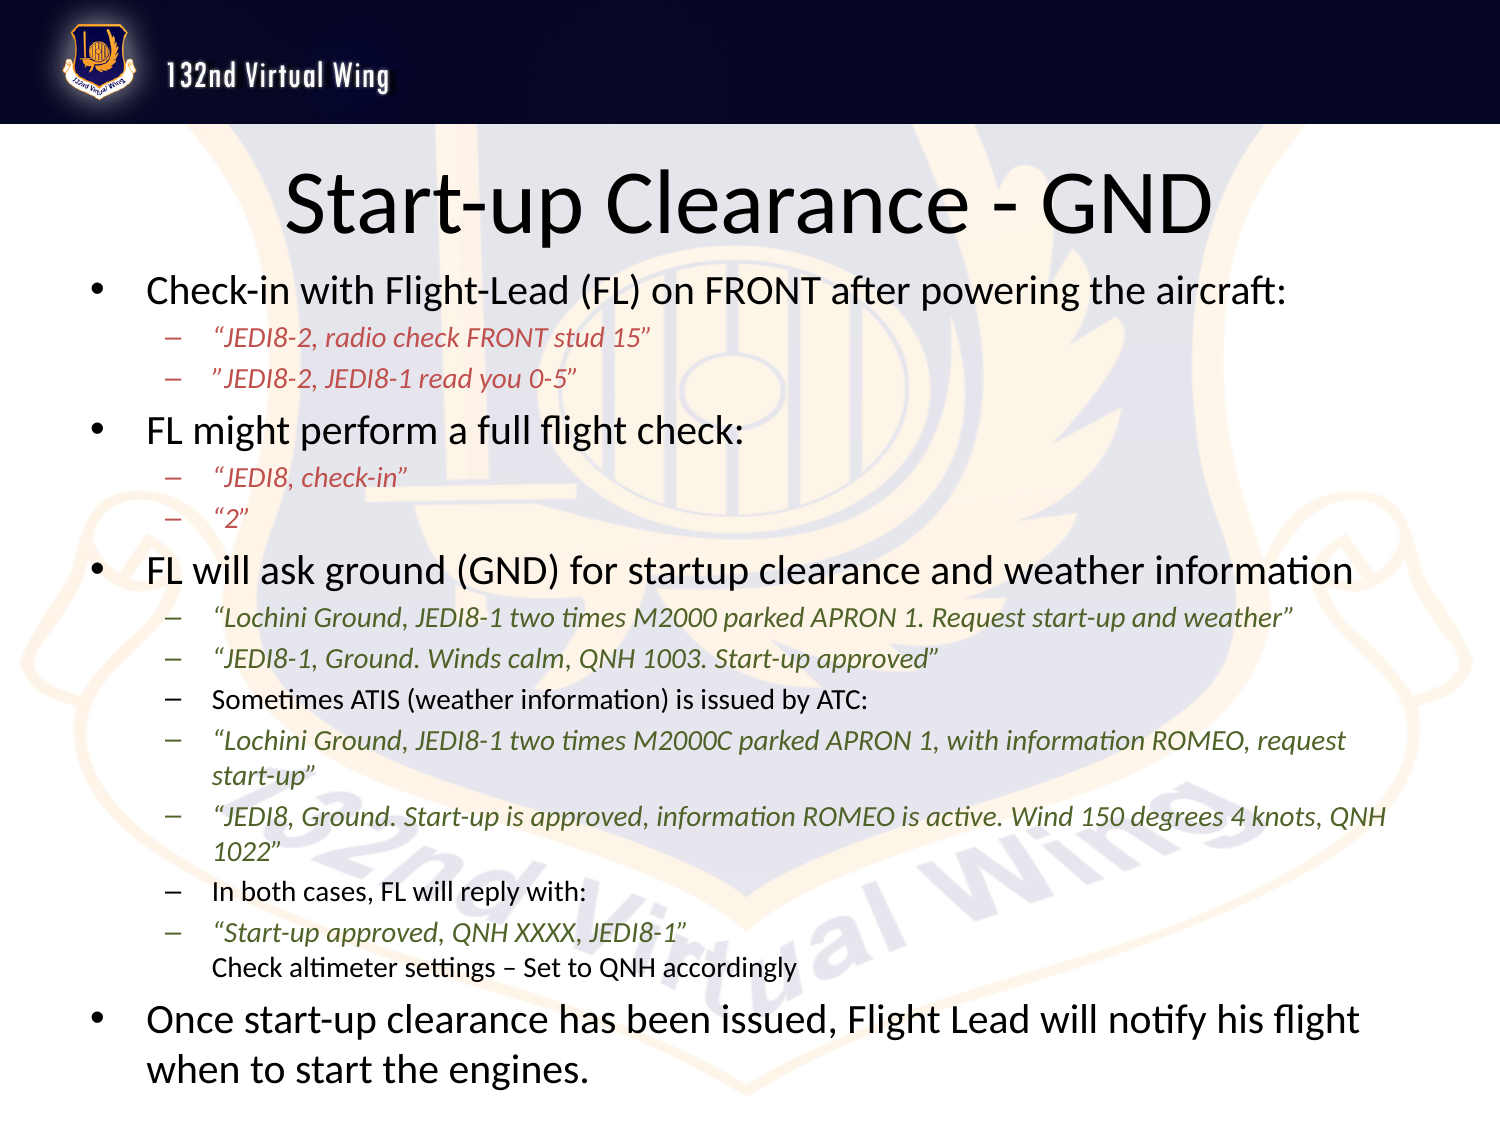

# Start-up Clearance - GND
Check-in with Flight-Lead (FL) on FRONT after powering the aircraft:
“JEDI8-2, radio check FRONT stud 15”
”JEDI8-2, JEDI8-1 read you 0-5”
FL might perform a full flight check:
“JEDI8, check-in”
“2”
FL will ask ground (GND) for startup clearance and weather information
“Lochini Ground, JEDI8-1 two times M2000 parked APRON 1. Request start-up and weather”
“JEDI8-1, Ground. Winds calm, QNH 1003. Start-up approved”
Sometimes ATIS (weather information) is issued by ATC:
“Lochini Ground, JEDI8-1 two times M2000C parked APRON 1, with information ROMEO, request start-up”
“JEDI8, Ground. Start-up is approved, information ROMEO is active. Wind 150 degrees 4 knots, QNH 1022”
In both cases, FL will reply with:
“Start-up approved, QNH XXXX, JEDI8-1”
Check altimeter settings – Set to QNH accordingly
Once start-up clearance has been issued, Flight Lead will notify his flight when to start the engines.